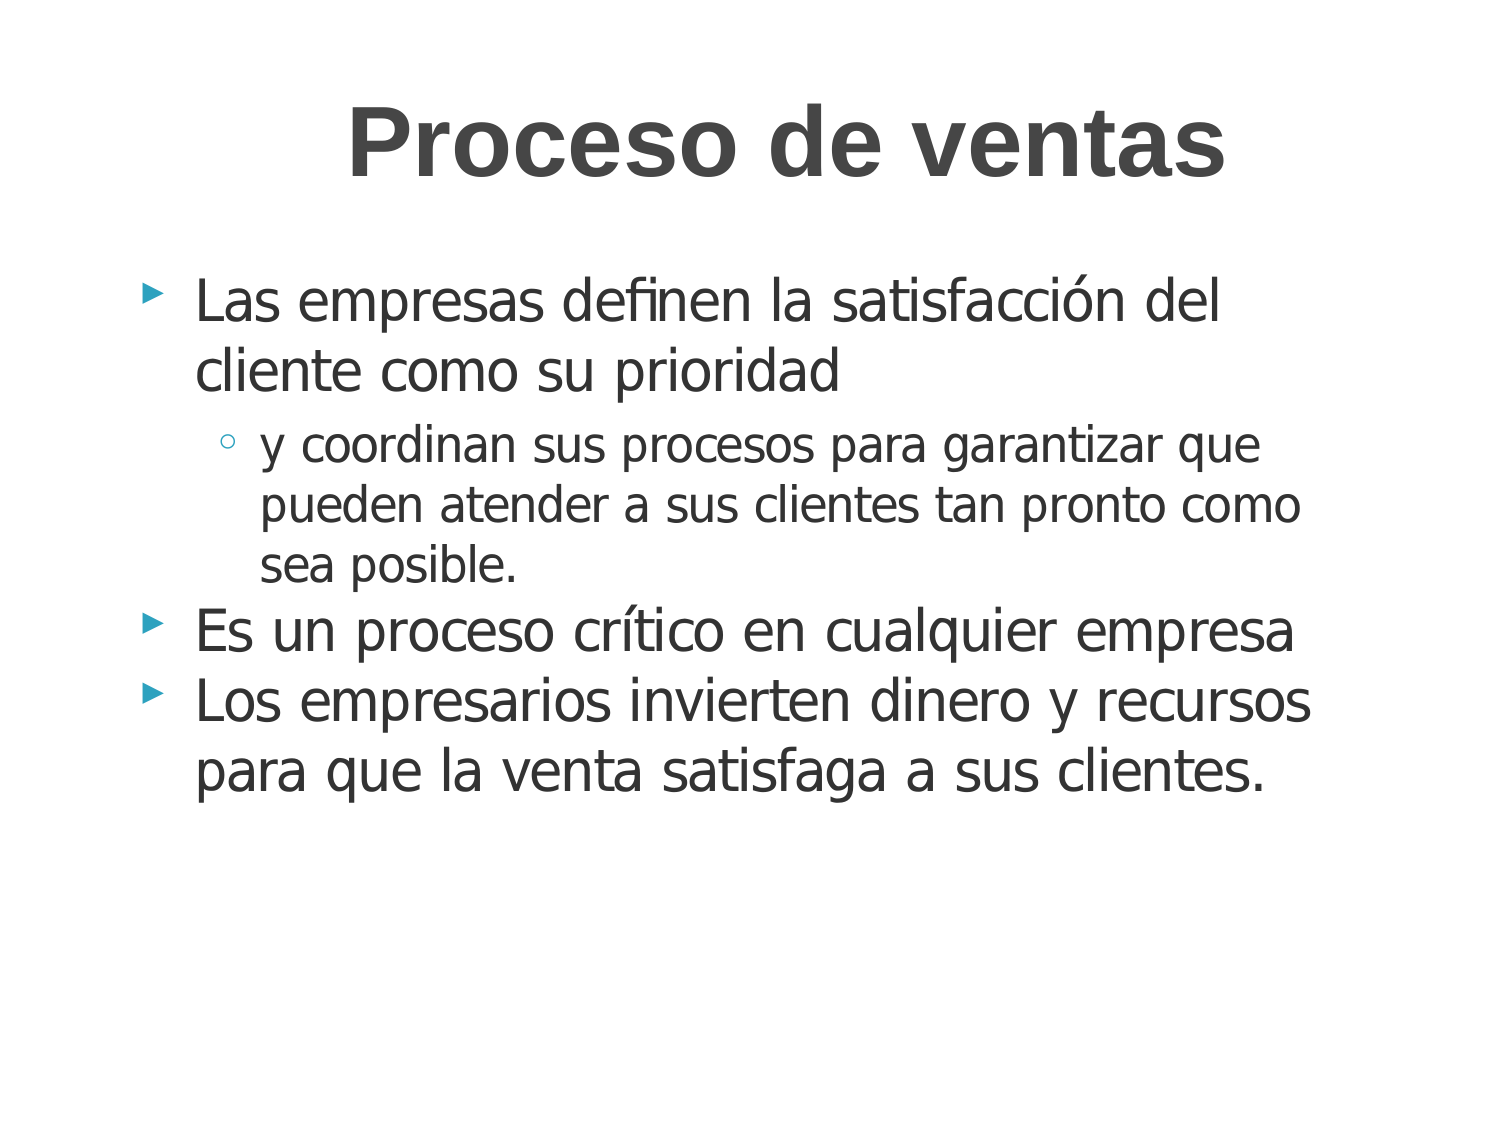

# Proceso de ventas
Las empresas definen la satisfacción del cliente como su prioridad
y coordinan sus procesos para garantizar que pueden atender a sus clientes tan pronto como sea posible.
Es un proceso crítico en cualquier empresa
Los empresarios invierten dinero y recursos para que la venta satisfaga a sus clientes.